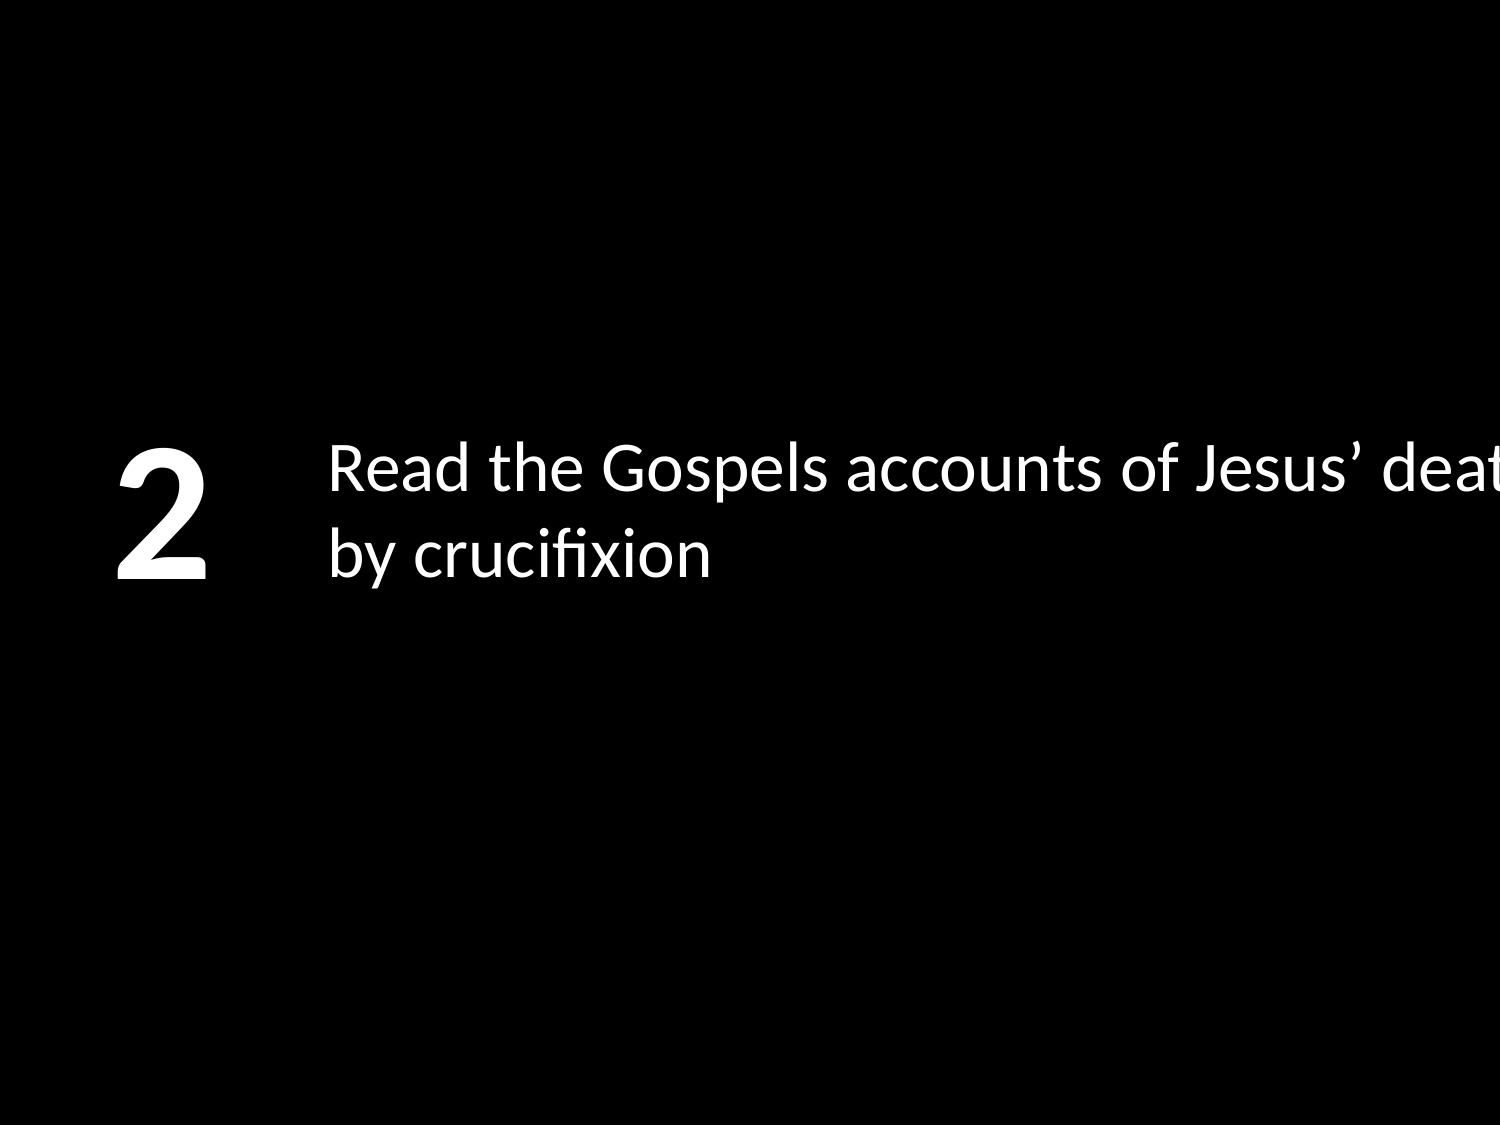

2
# Read the Gospels accounts of Jesus’ death by crucifixion